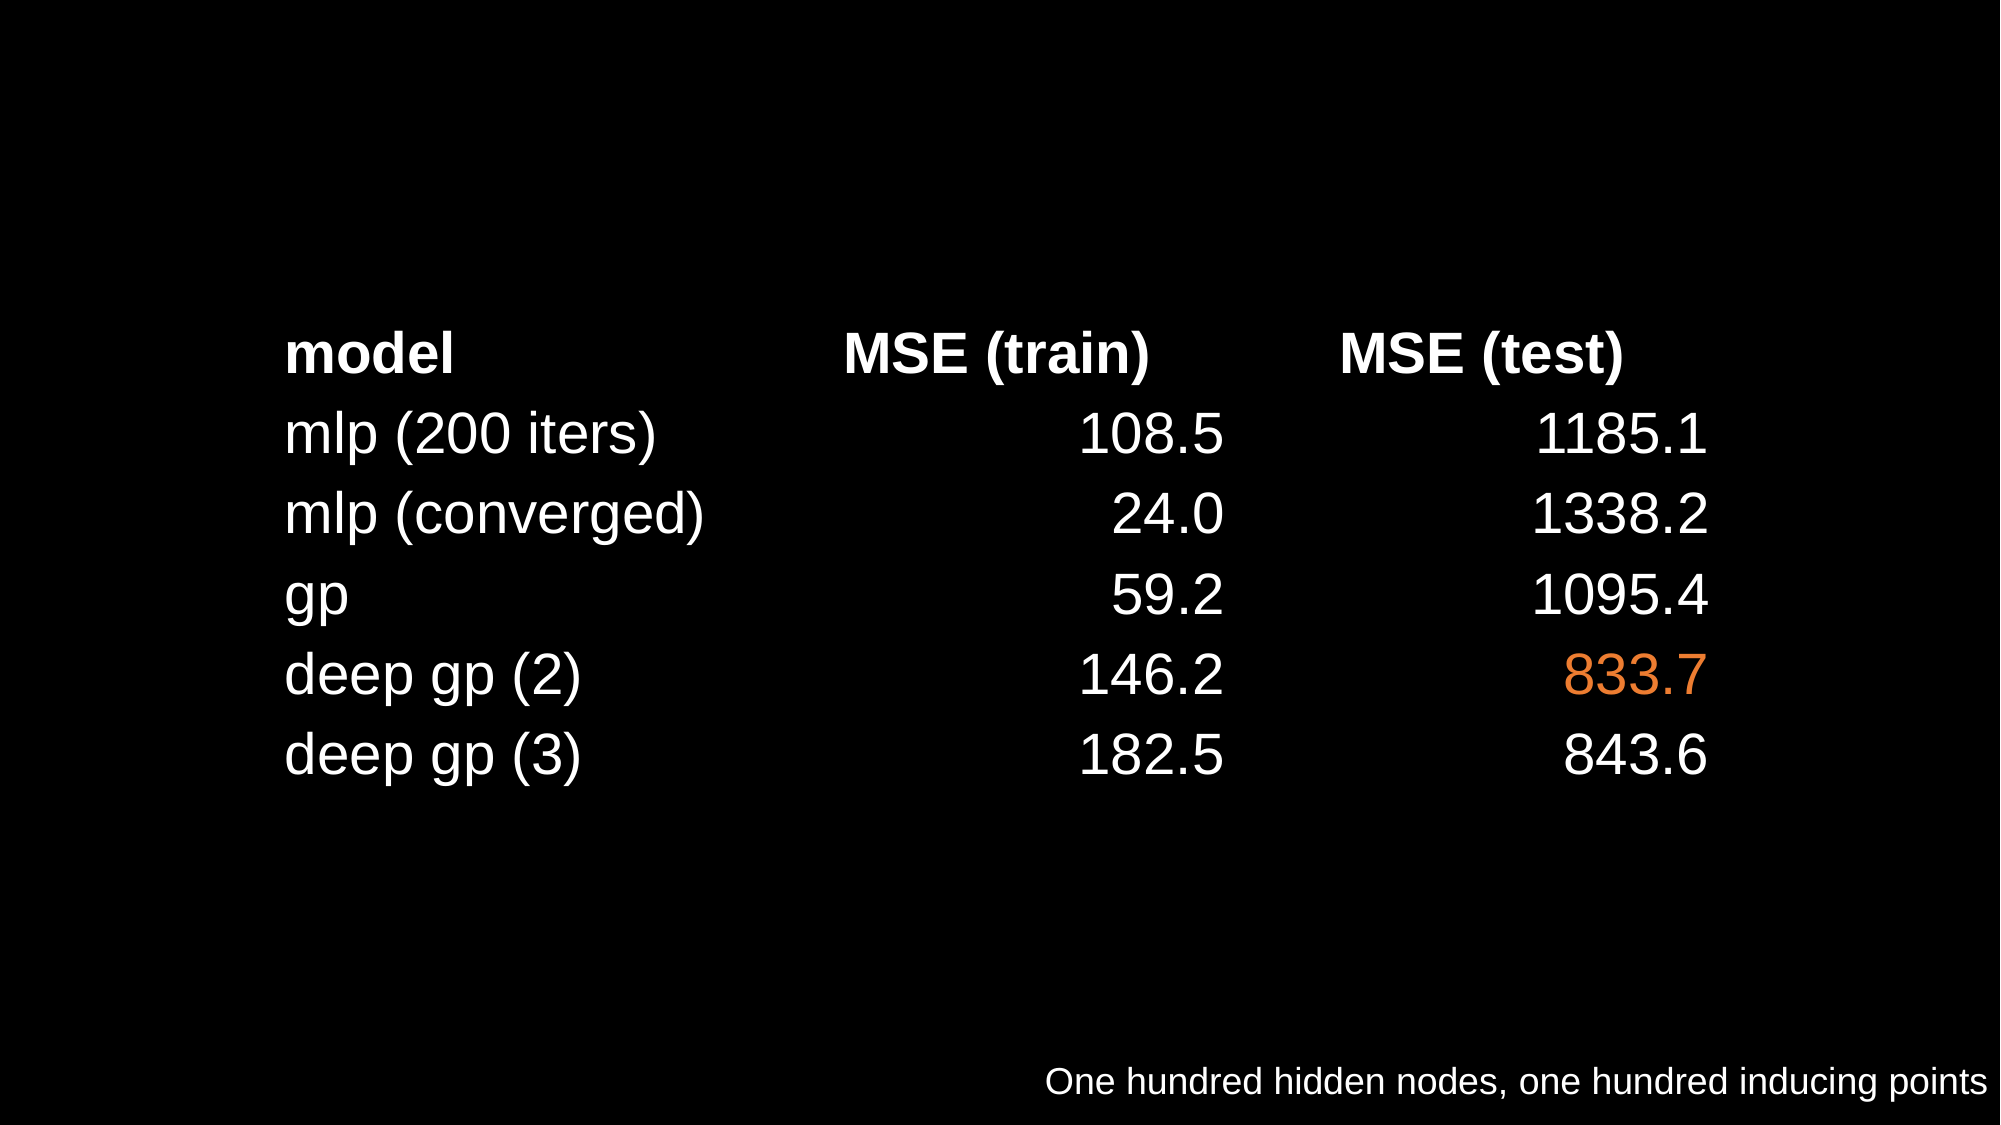

| model | MSE (train) | MSE (test) |
| --- | --- | --- |
| mlp (200 iters) | 108.5 | 1185.1 |
| mlp (converged) | 24.0 | 1338.2 |
| gp | 59.2 | 1095.4 |
| deep gp (2) | 146.2 | 833.7 |
| deep gp (3) | 182.5 | 843.6 |
One hundred hidden nodes, one hundred inducing points